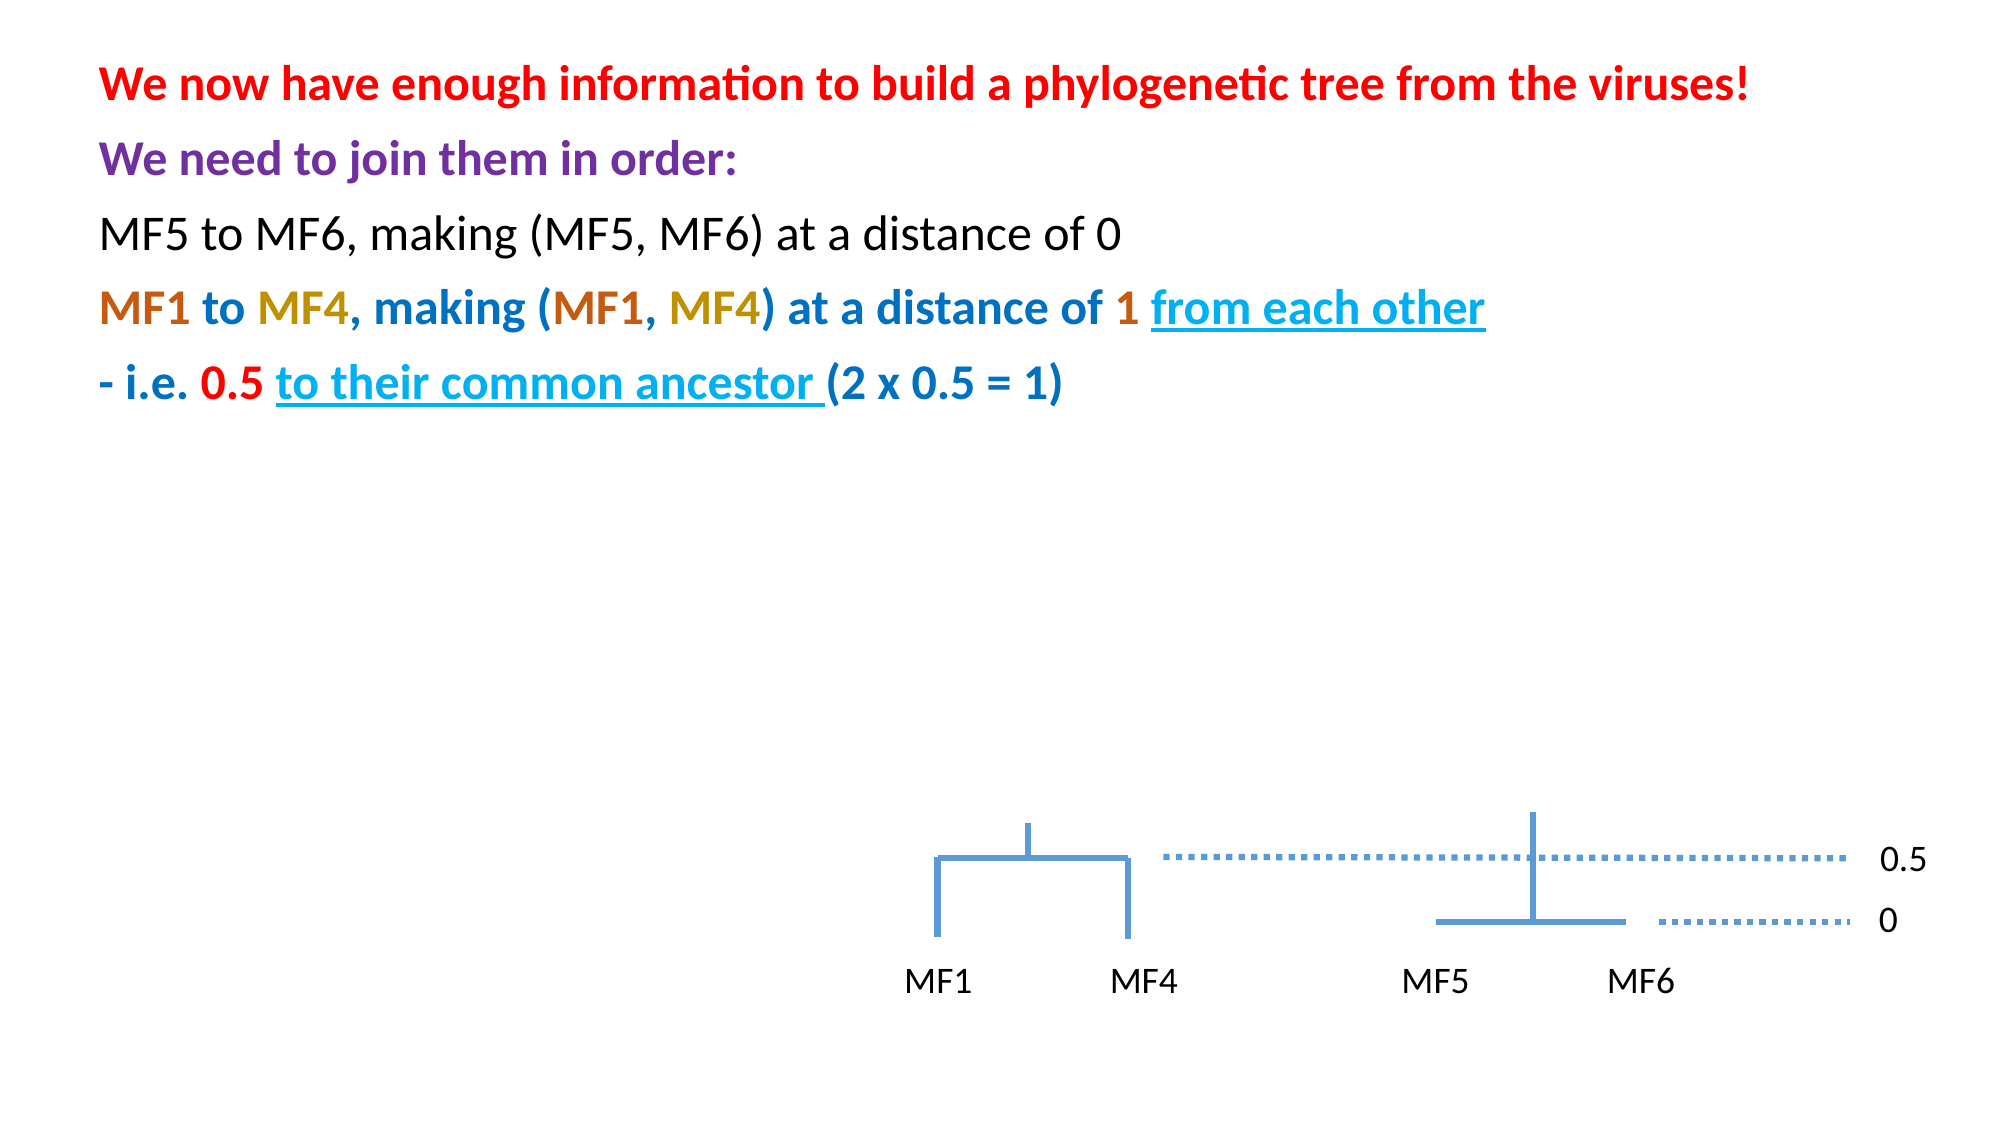

We now have enough information to build a phylogenetic tree from the viruses!
We need to join them in order:
MF5 to MF6, making (MF5, MF6) at a distance of 0
MF1 to MF4, making (MF1, MF4) at a distance of 1 from each other
- i.e. 0.5 to their common ancestor (2 x 0.5 = 1)
0.5
0
MF1
MF4
MF5
MF6